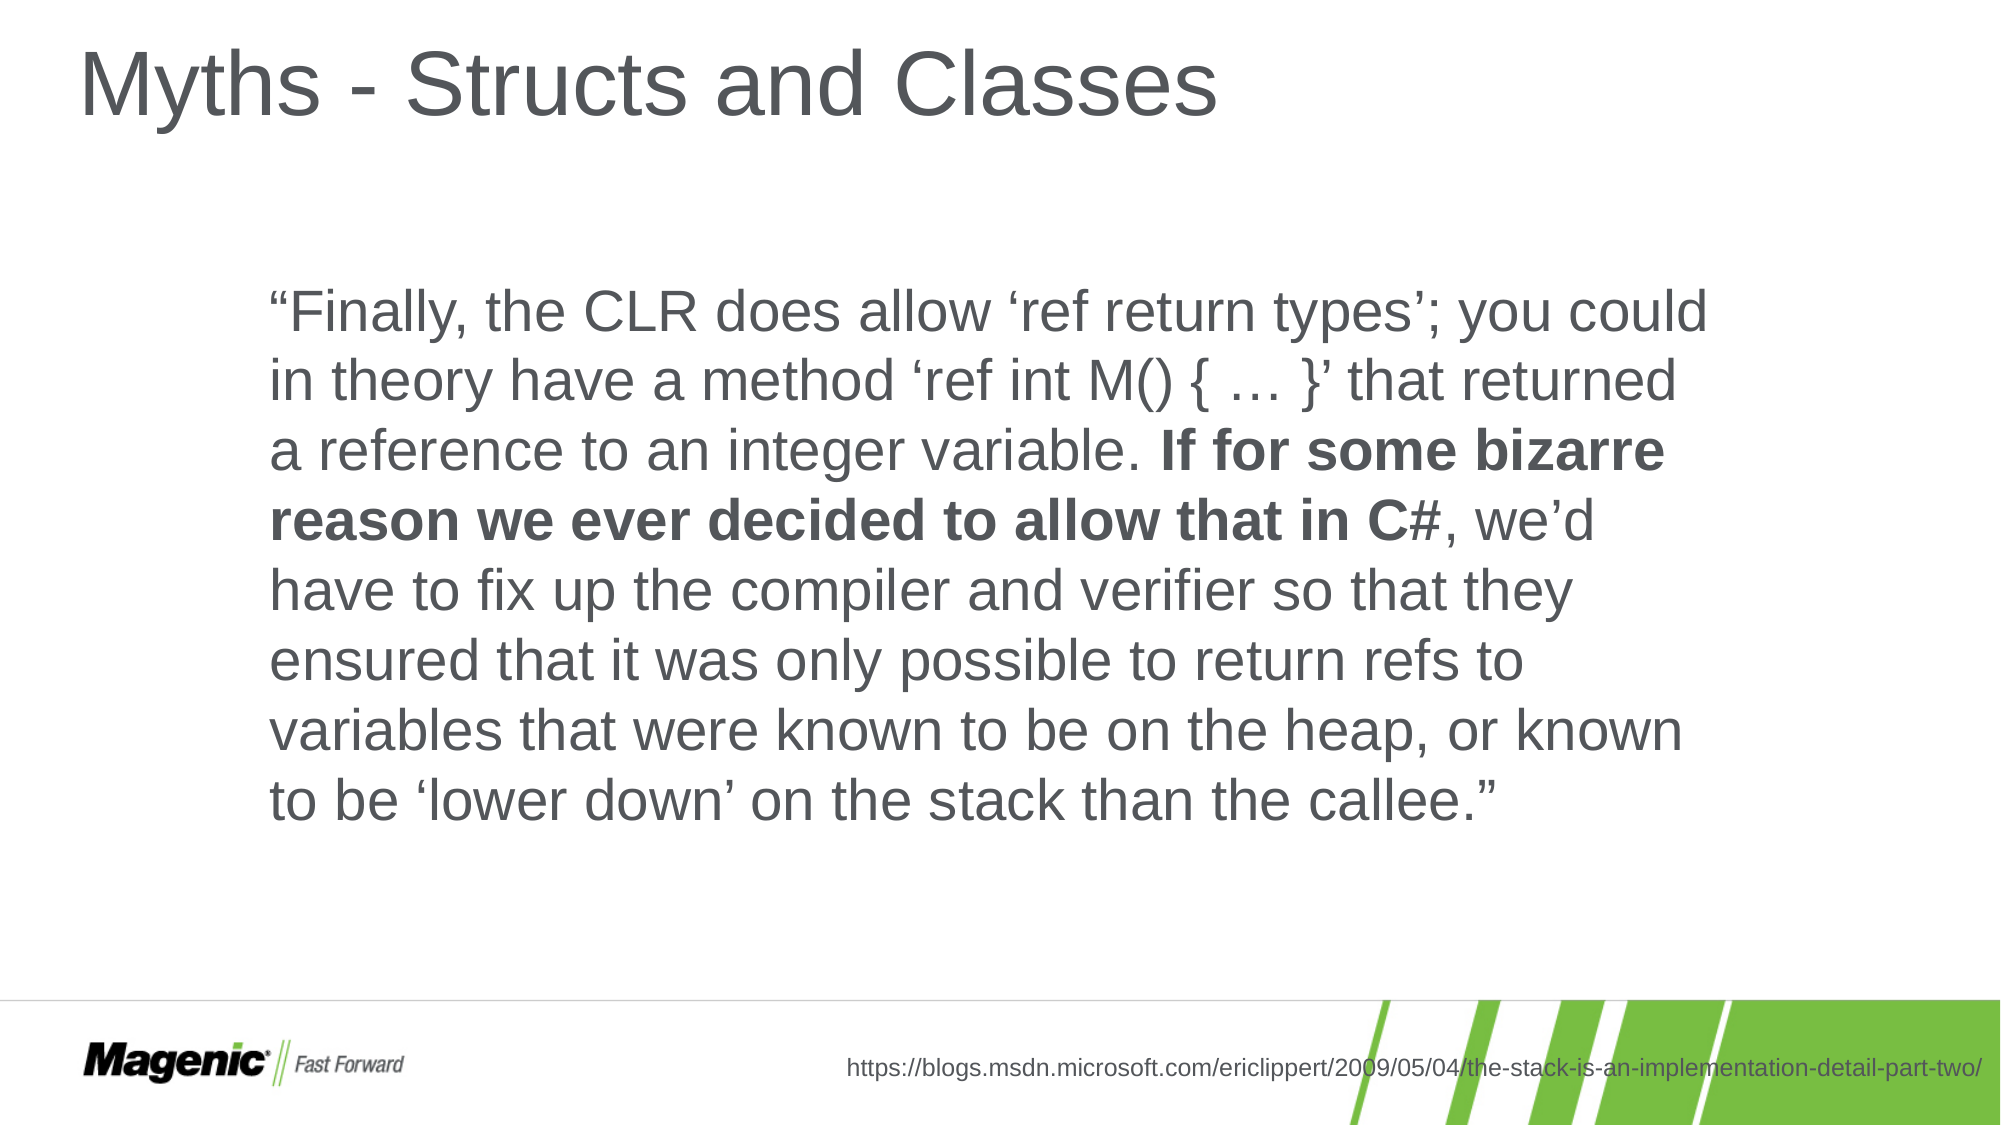

# Myths - Structs and Classes
“Finally, the CLR does allow ‘ref return types’; you could in theory have a method ‘ref int M() { … }’ that returned a reference to an integer variable. If for some bizarre reason we ever decided to allow that in C#, we’d have to fix up the compiler and verifier so that they ensured that it was only possible to return refs to variables that were known to be on the heap, or known to be ‘lower down’ on the stack than the callee.”
https://blogs.msdn.microsoft.com/ericlippert/2009/05/04/the-stack-is-an-implementation-detail-part-two/